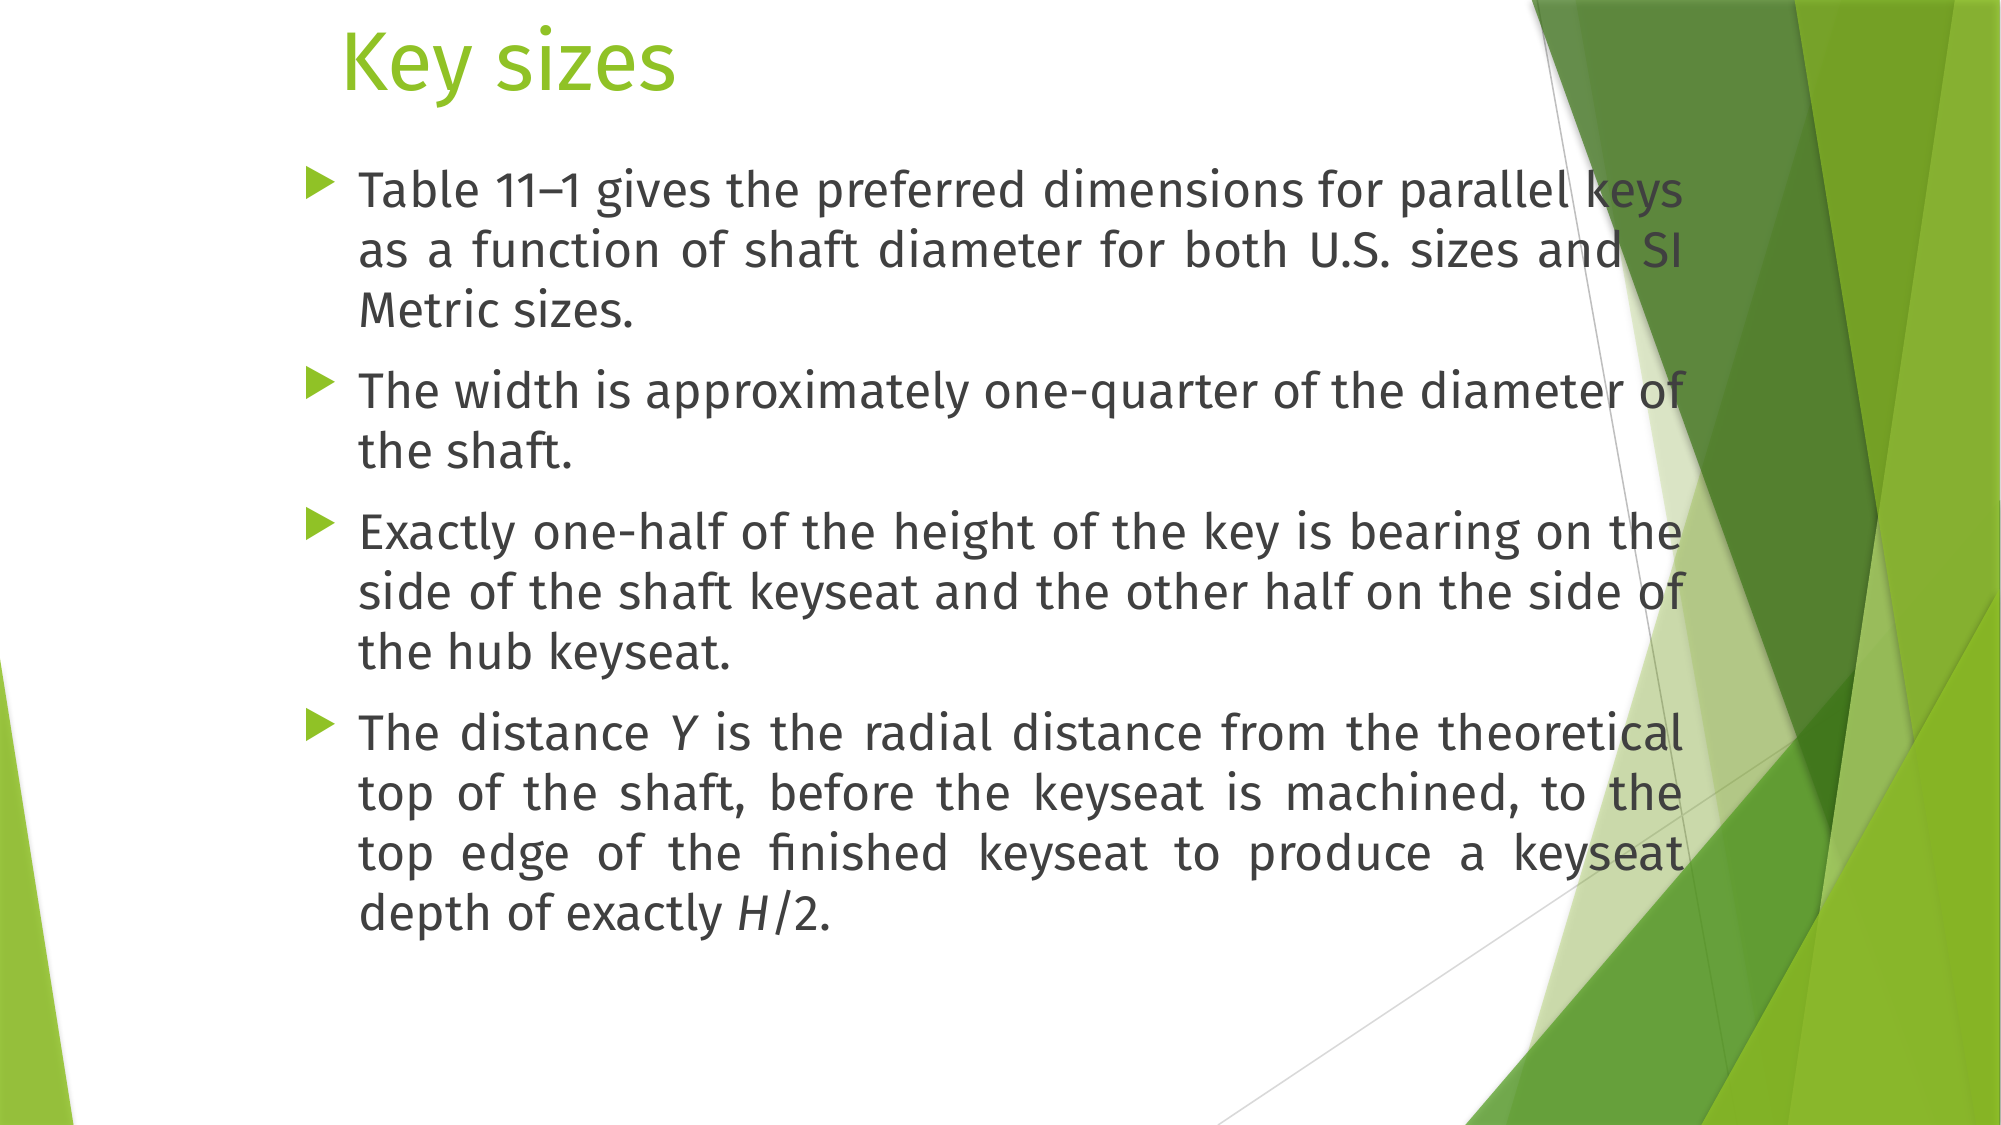

# Key sizes
Table 11–1 gives the preferred dimensions for parallel keys as a function of shaft diameter for both U.S. sizes and SI Metric sizes.
The width is approximately one-quarter of the diameter of the shaft.
Exactly one-half of the height of the key is bearing on the side of the shaft keyseat and the other half on the side of the hub keyseat.
The distance Y is the radial distance from the theoretical top of the shaft, before the keyseat is machined, to the top edge of the finished keyseat to produce a keyseat depth of exactly H/2.